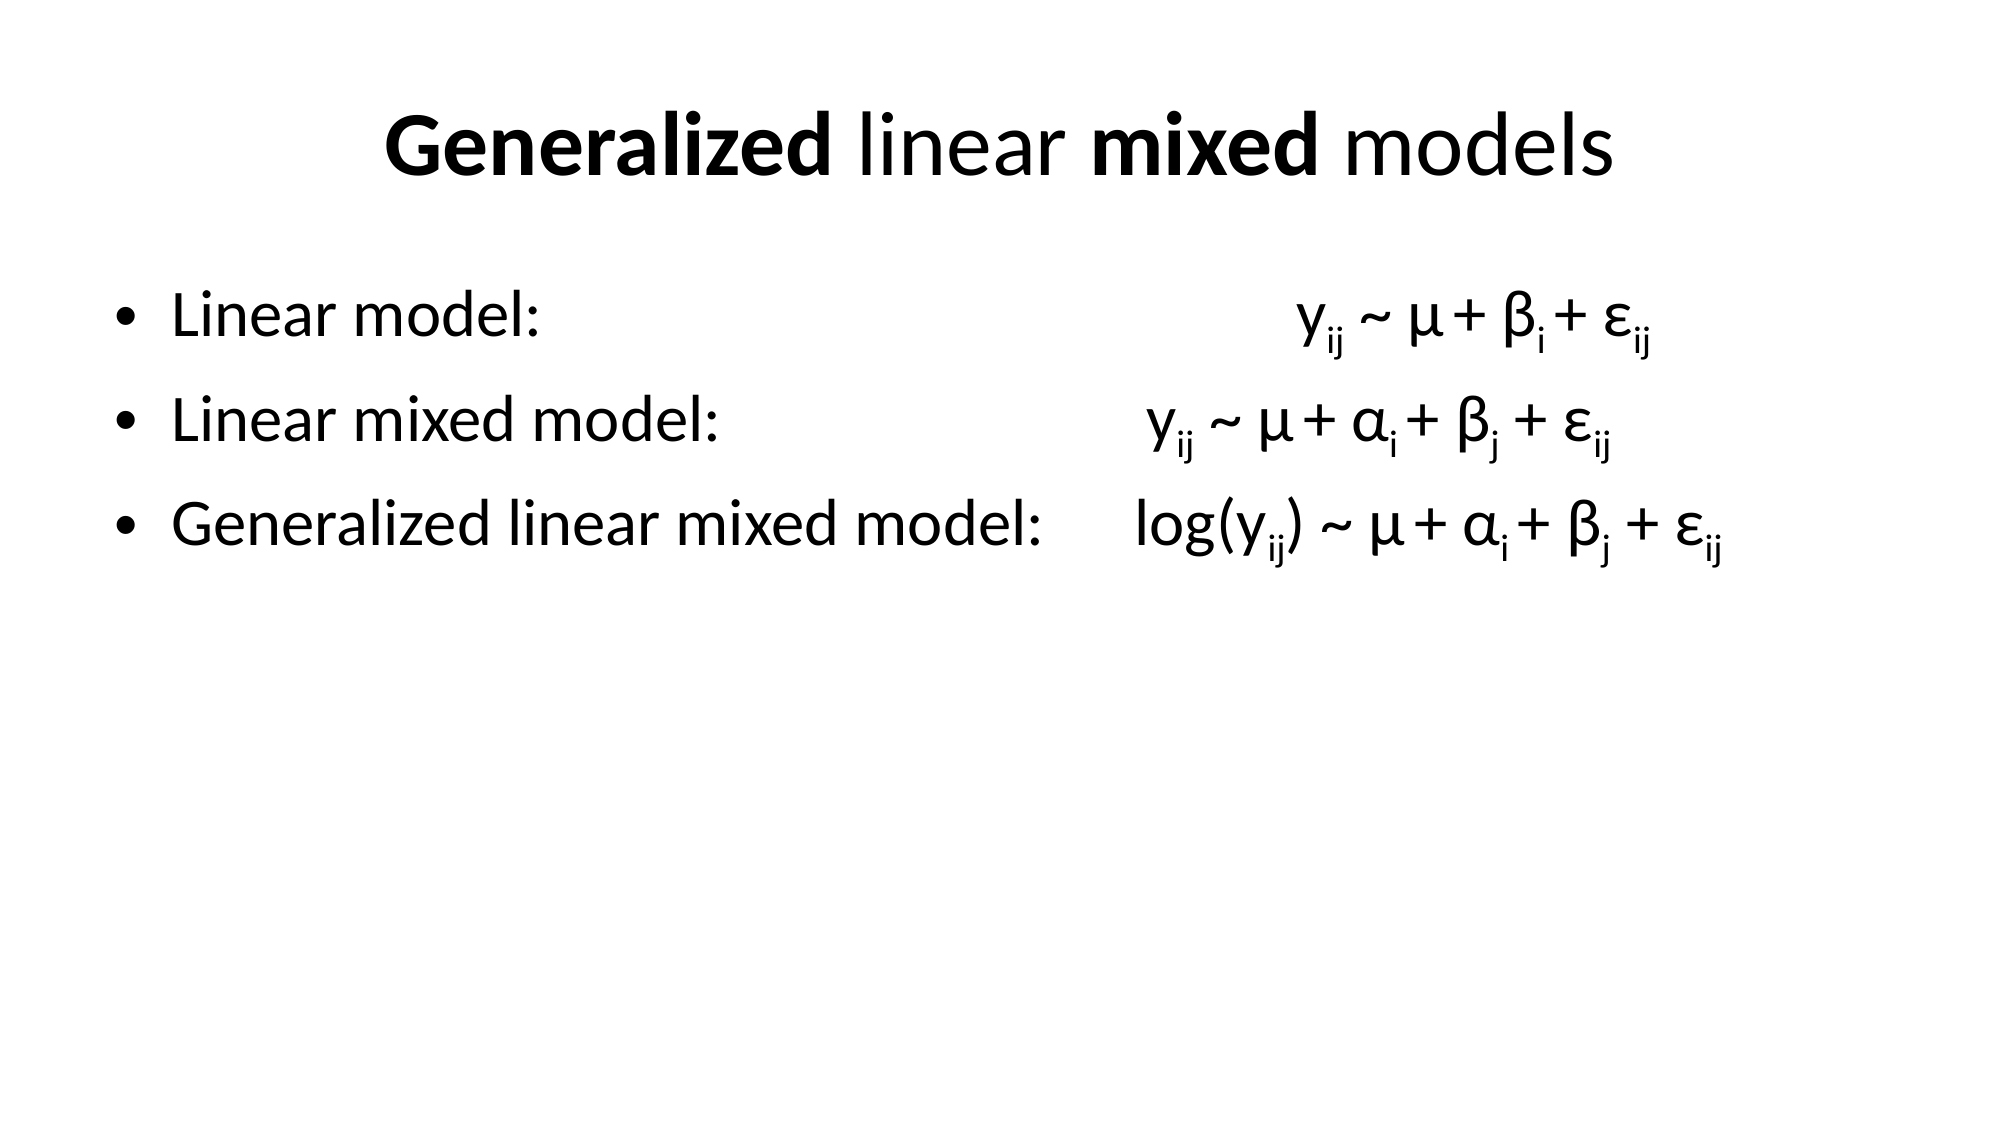

# Generalized linear mixed models
Linear model: 		              	               yij ~ μ + βi + εij
Linear mixed model:	 	               yij ~ μ + αi + βj + εij
Generalized linear mixed model:      log(yij) ~ μ + αi + βj + εij